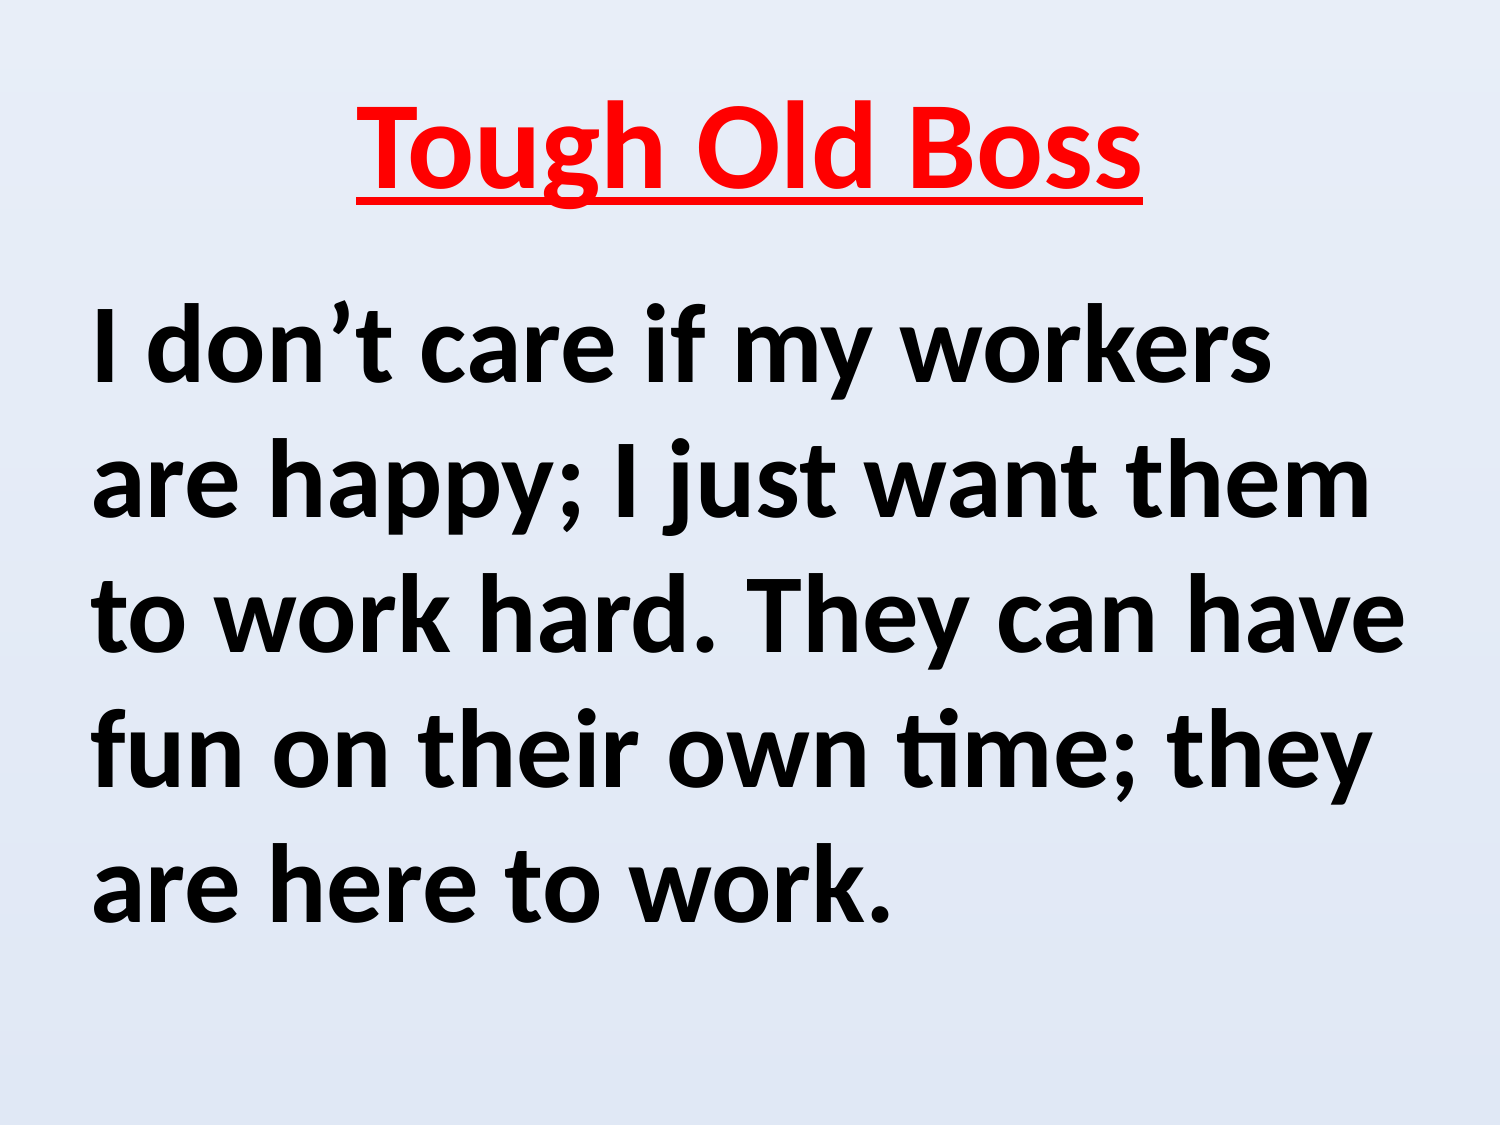

# Tough Old Boss
I don’t care if my workers are happy; I just want them to work hard. They can have fun on their own time; they are here to work.